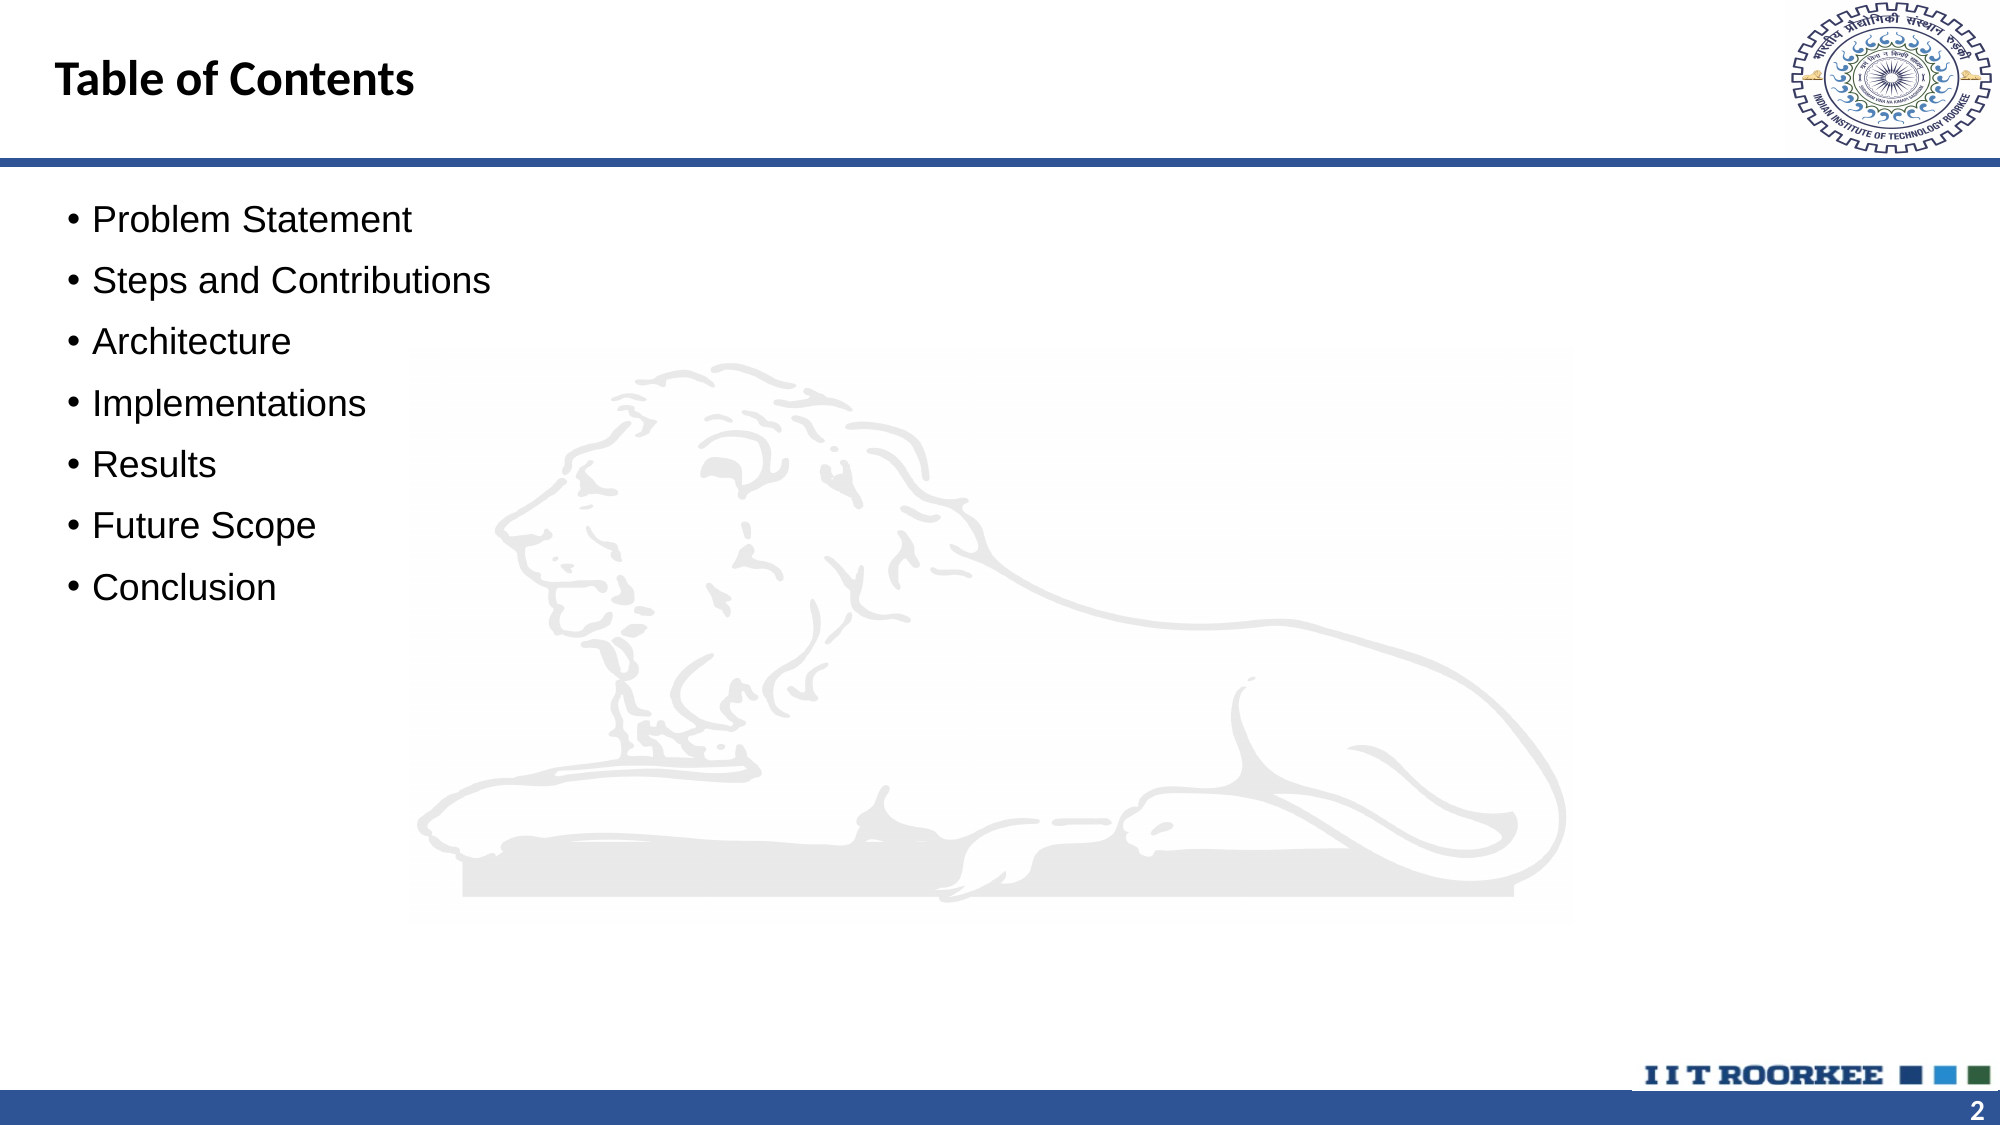

# Table of Contents
Problem Statement
Steps and Contributions
Architecture
Implementations
Results
Future Scope
Conclusion